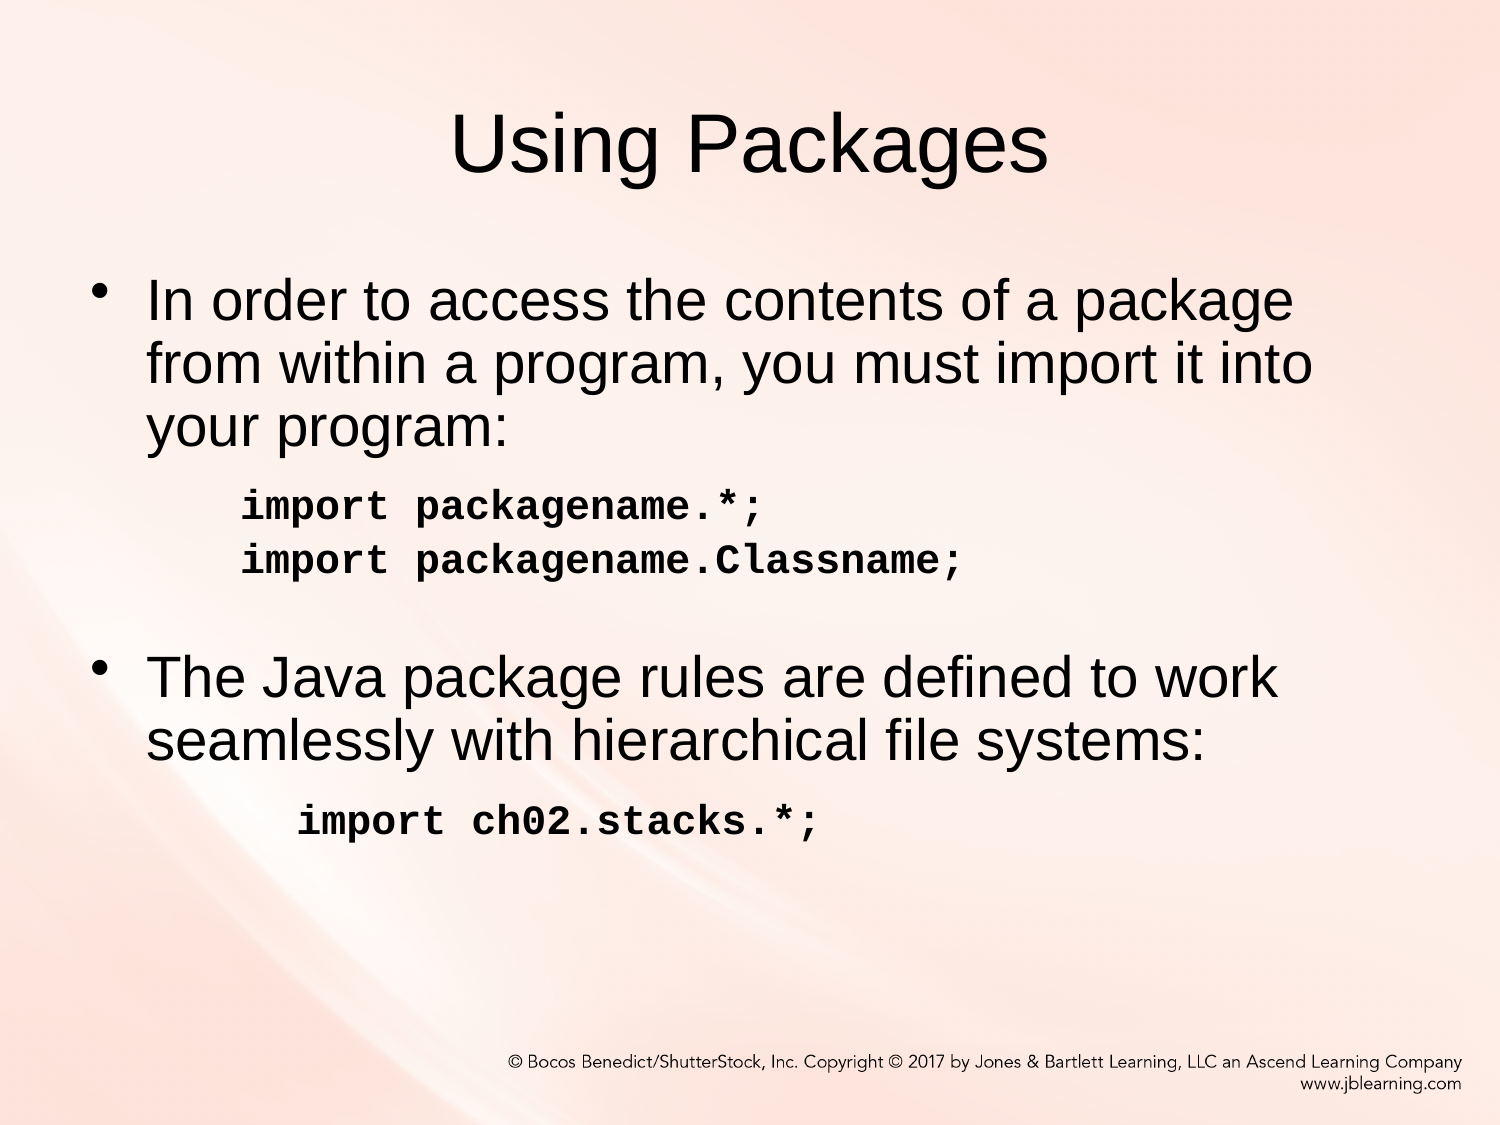

# Using Packages
In order to access the contents of a package from within a program, you must import it into your program:
import packagename.*;
import packagename.Classname;

The Java package rules are defined to work seamlessly with hierarchical file systems:
		import ch02.stacks.*;